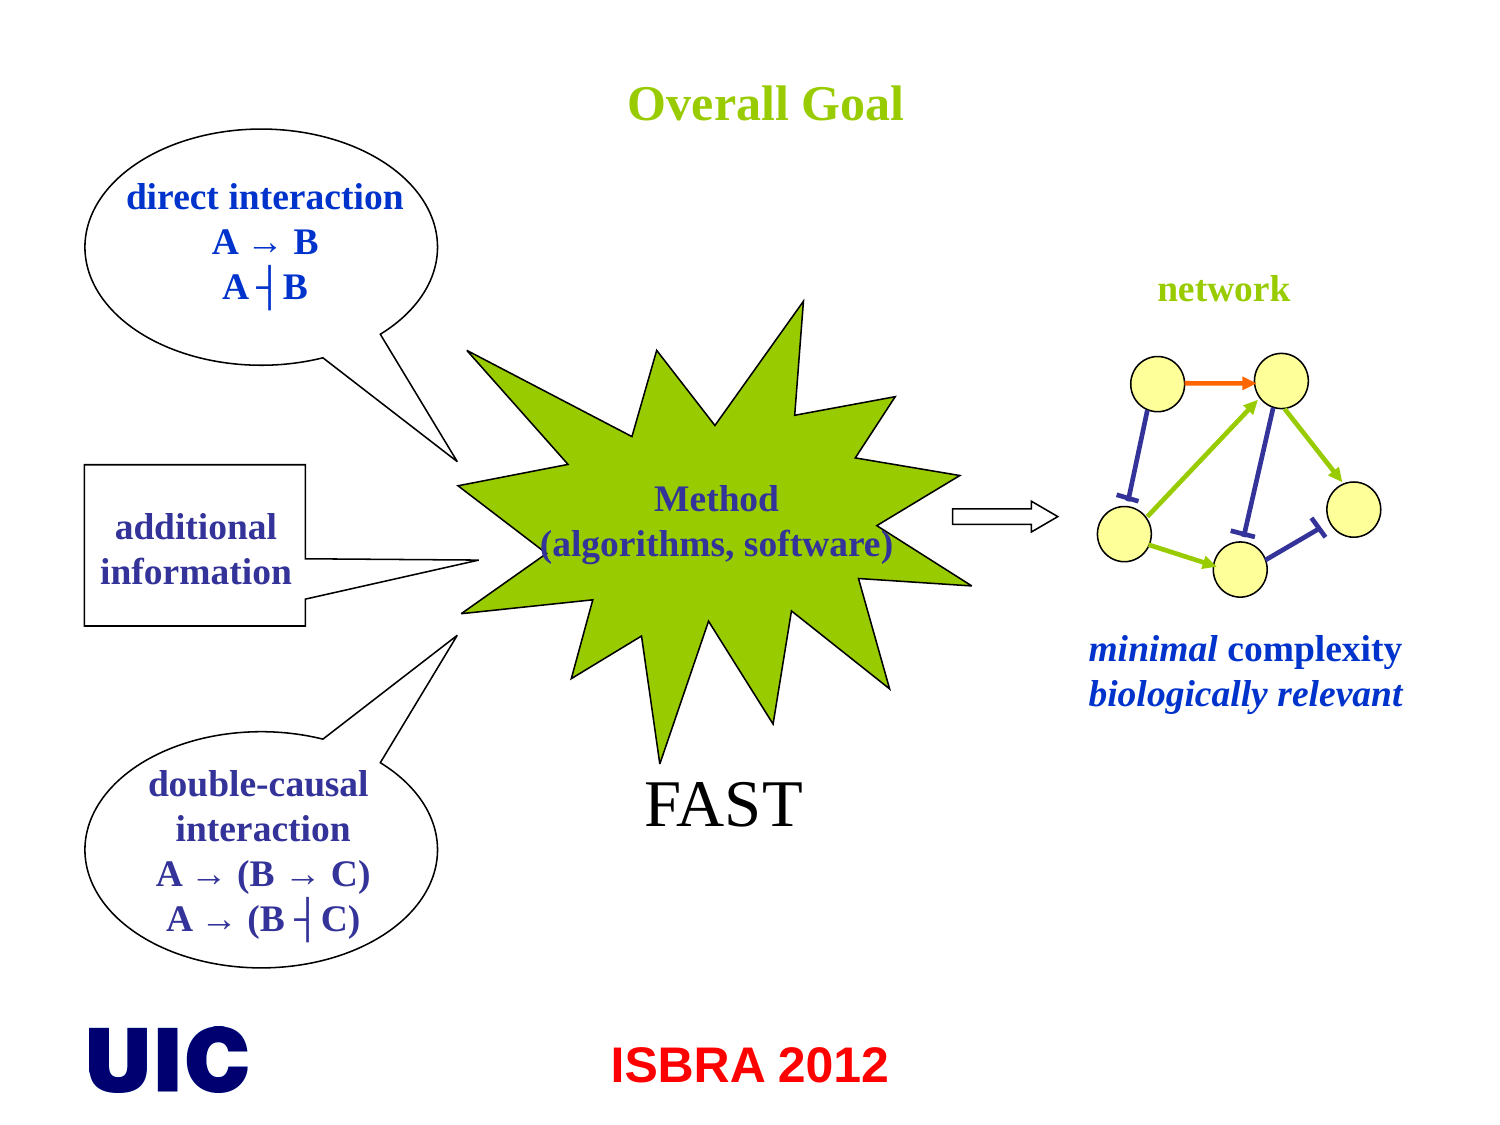

Overall Goal

direct interaction
A → B
A ┤B
network

Method
(algorithms, software)

additional
information

minimal complexity
biologically relevant

double-causal
interaction
A → (B → C)
A → (B ┤C)
FAST
ISBRA 2012